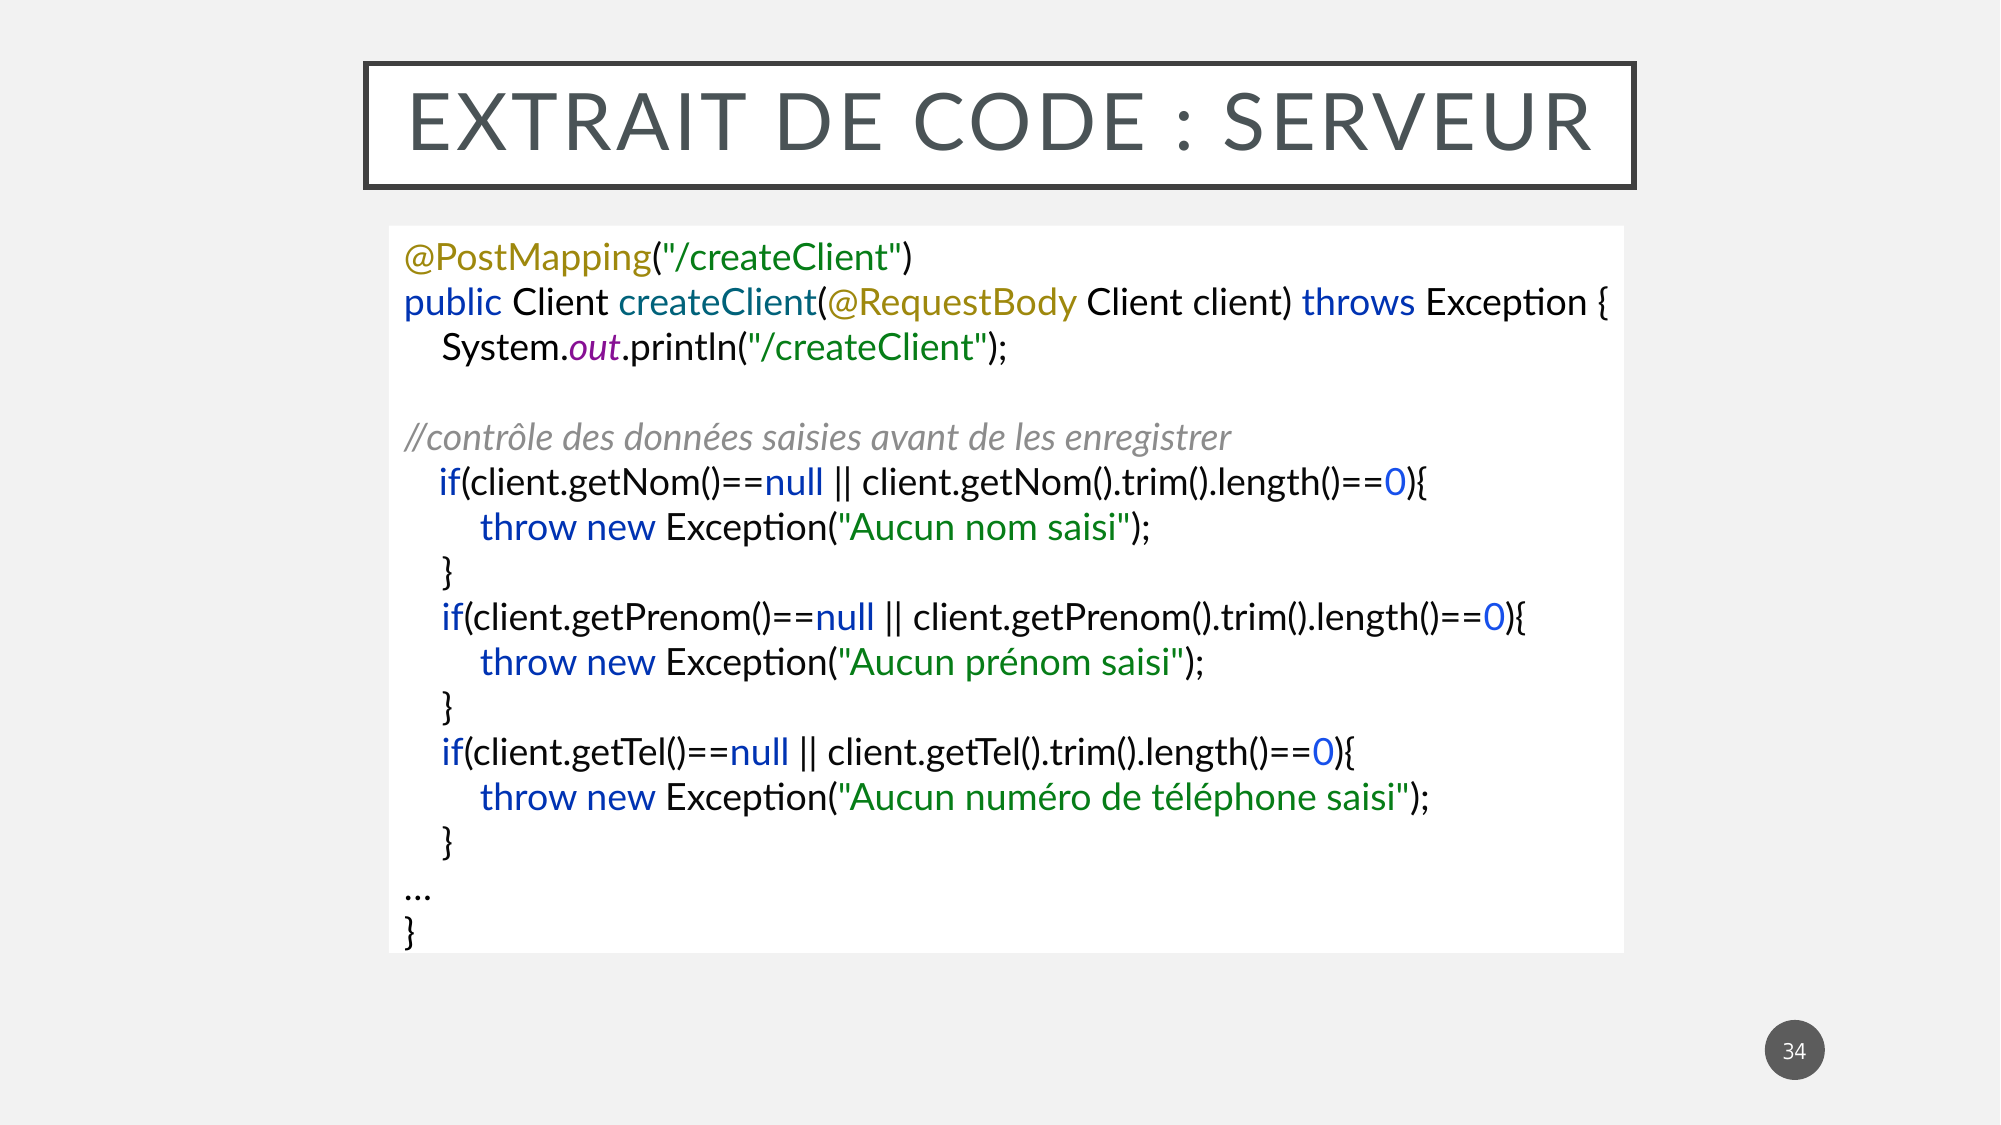

# EXTRAIT DE CODE : serveur
@PostMapping("/createClient")
public Client createClient(@RequestBody Client client) throws Exception {
    System.out.println("/createClient");
//contrôle des données saisies avant de les enregistrer
    if(client.getNom()==null || client.getNom().trim().length()==0){
        throw new Exception("Aucun nom saisi");
    }
    if(client.getPrenom()==null || client.getPrenom().trim().length()==0){
        throw new Exception("Aucun prénom saisi");
    }
    if(client.getTel()==null || client.getTel().trim().length()==0){
        throw new Exception("Aucun numéro de téléphone saisi");
    }
…
}
34